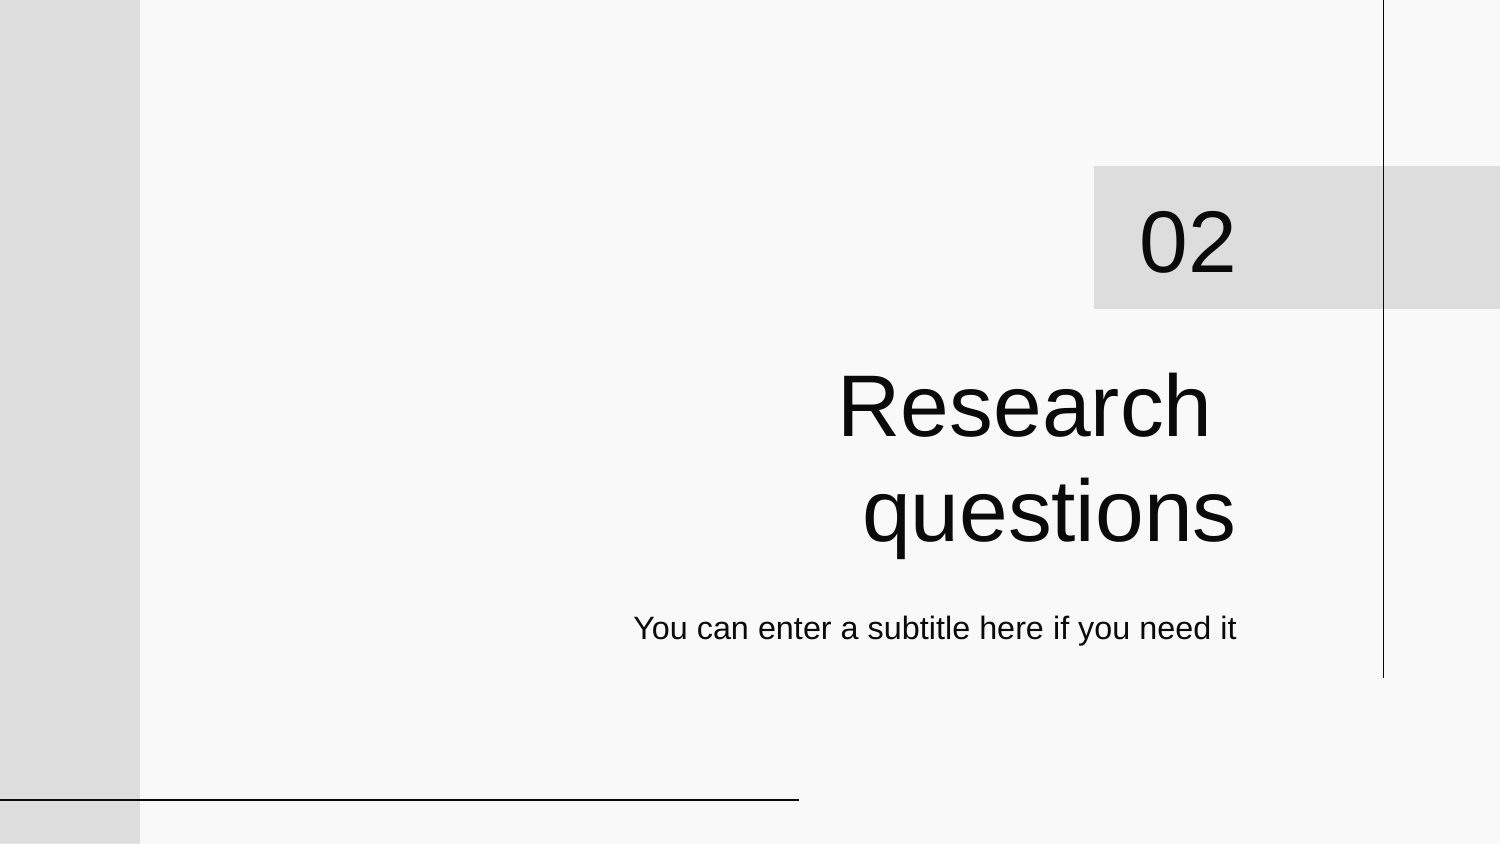

02
# Research
questions
You can enter a subtitle here if you need it